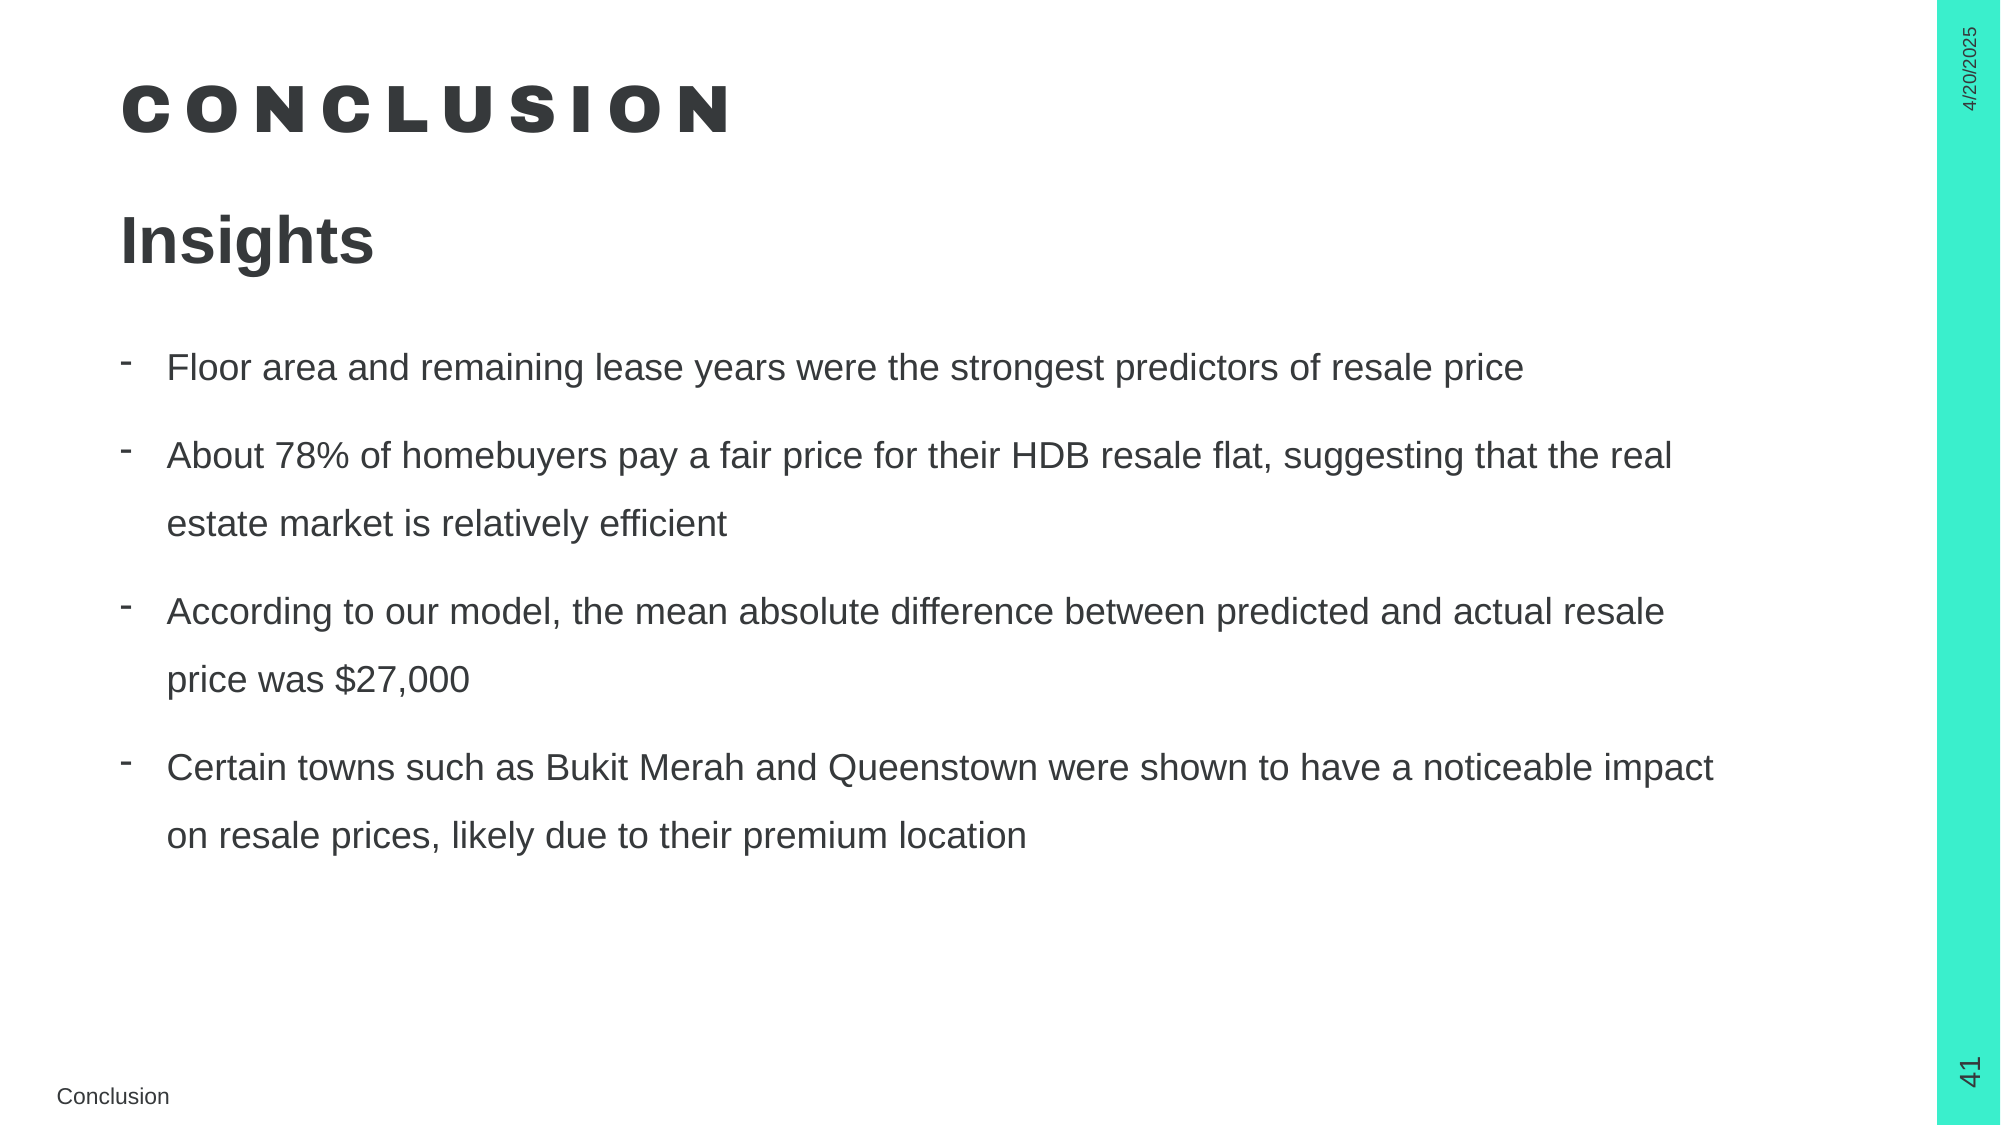

4/20/2025
# Conclusion
Insights
Floor area and remaining lease years were the strongest predictors of resale price
About 78% of homebuyers pay a fair price for their HDB resale flat, suggesting that the real estate market is relatively efficient
According to our model, the mean absolute difference between predicted and actual resale price was $27,000
Certain towns such as Bukit Merah and Queenstown were shown to have a noticeable impact on resale prices, likely due to their premium location

41
Conclusion